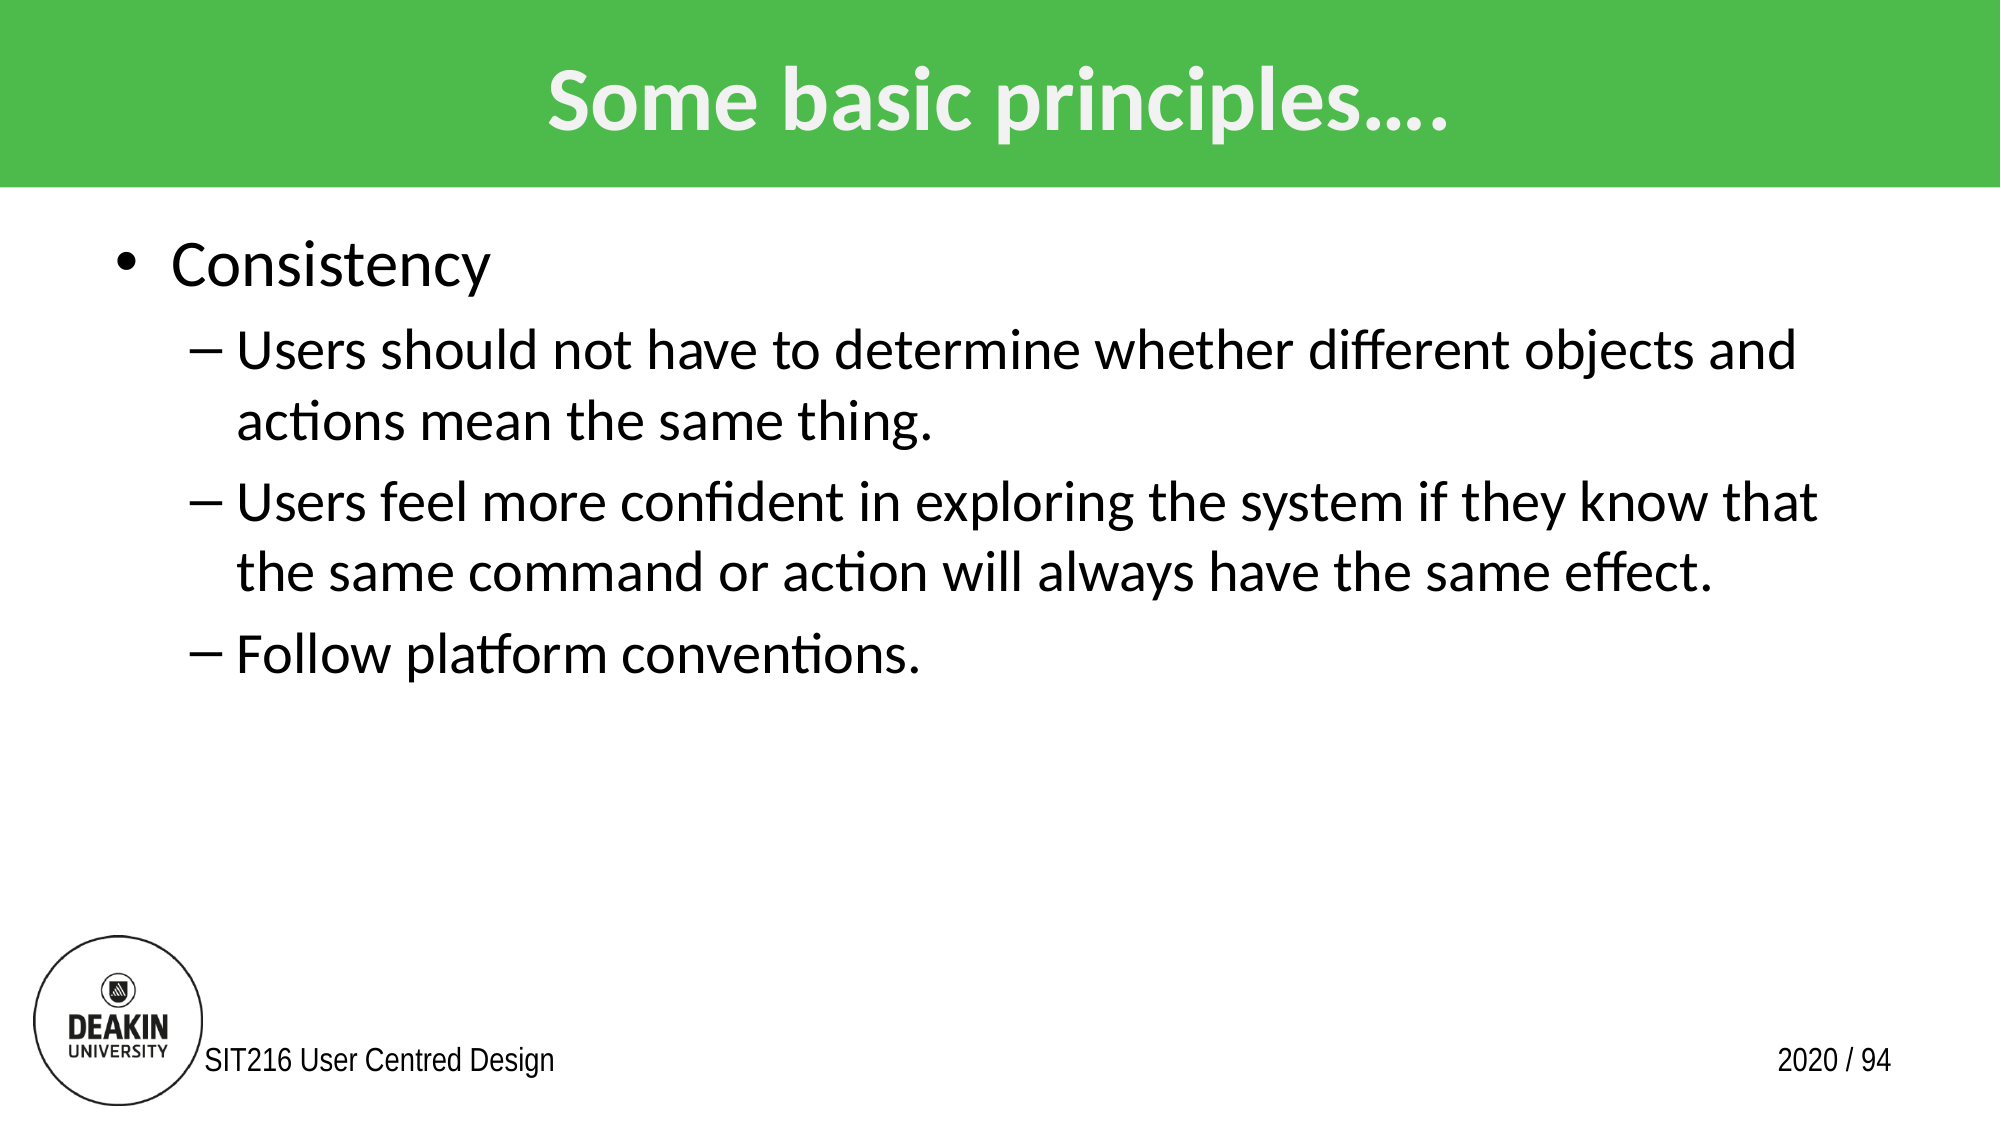

# Some basic principles….
Consistency
Users should not have to determine whether different objects and actions mean the same thing.
Users feel more confident in exploring the system if they know that the same command or action will always have the same effect.
Follow platform conventions.